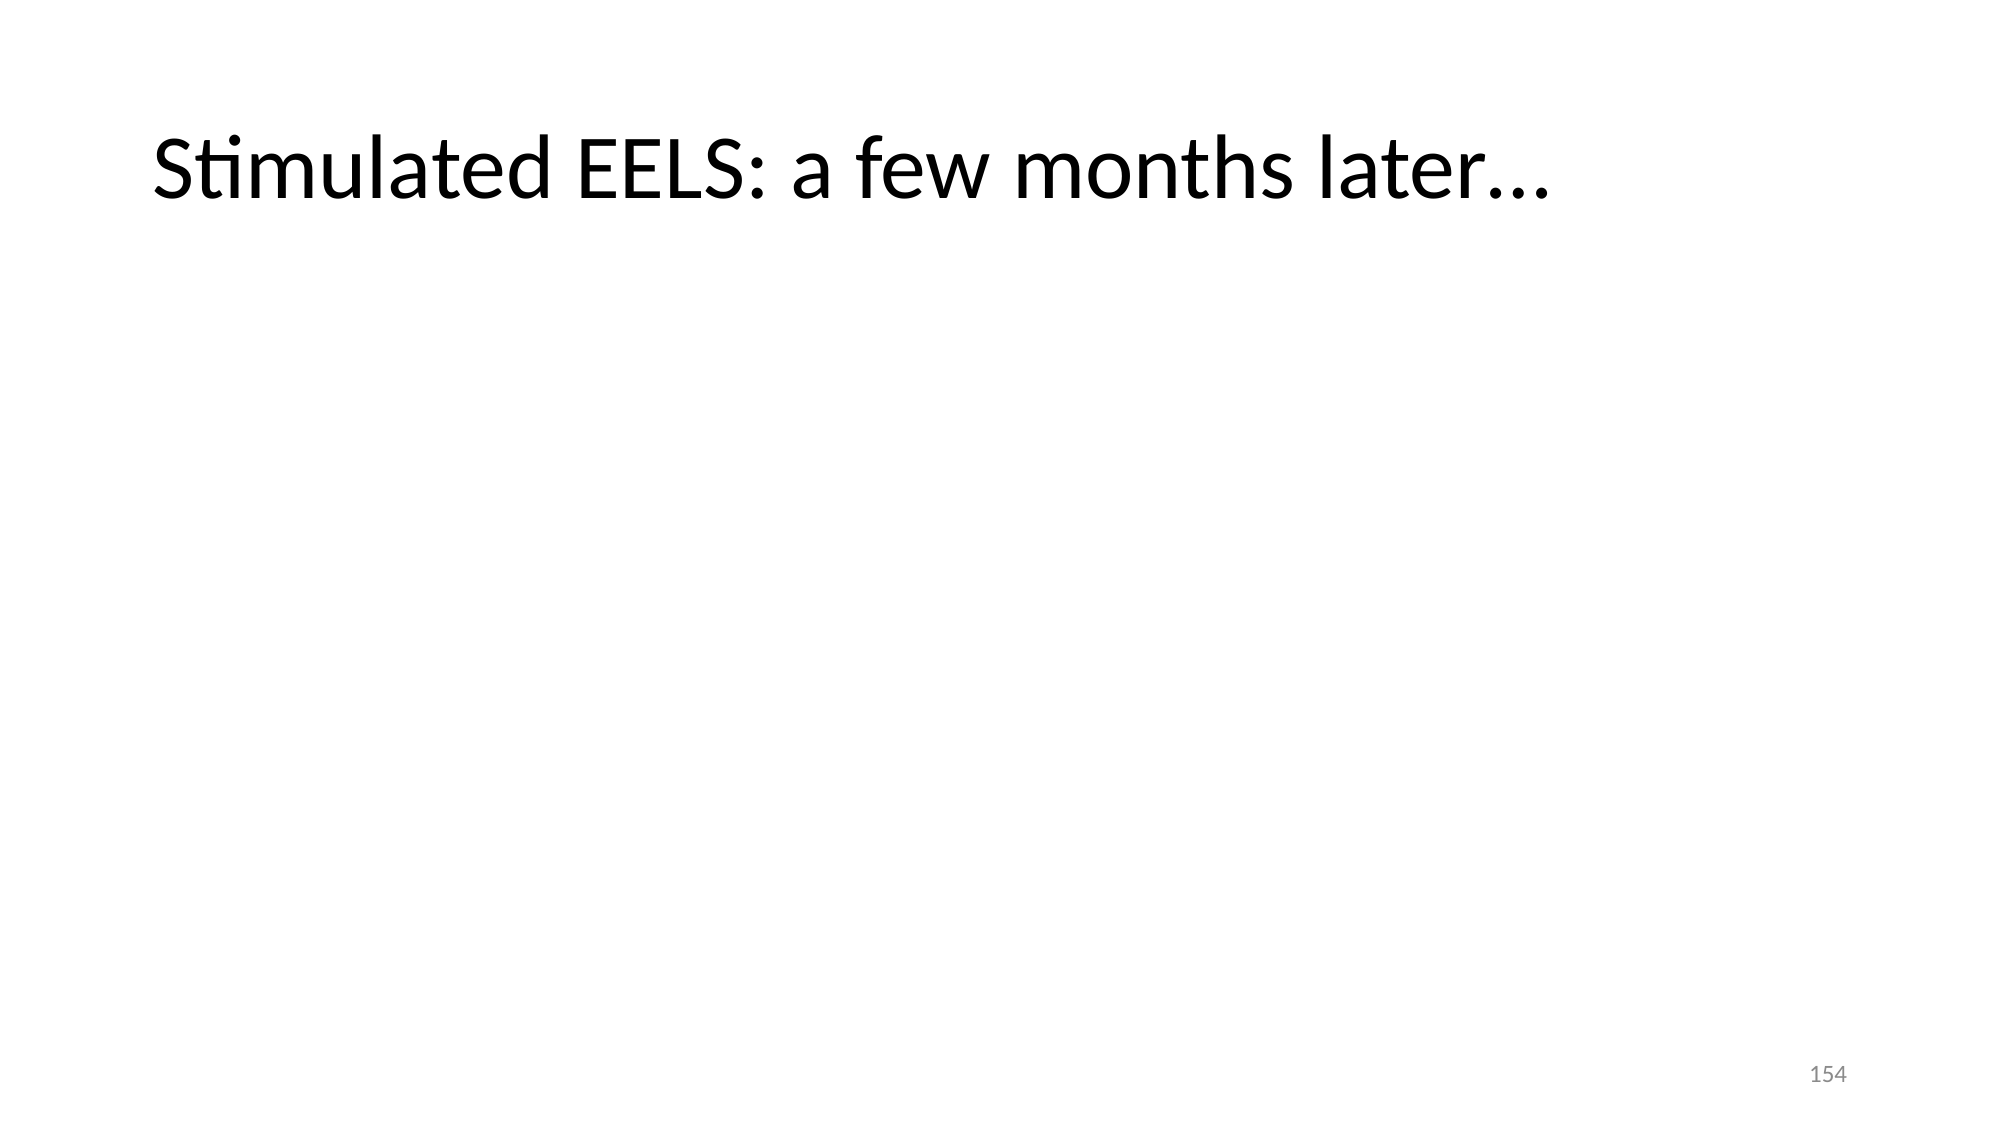

# Stimulated EELS: a few months later…
154